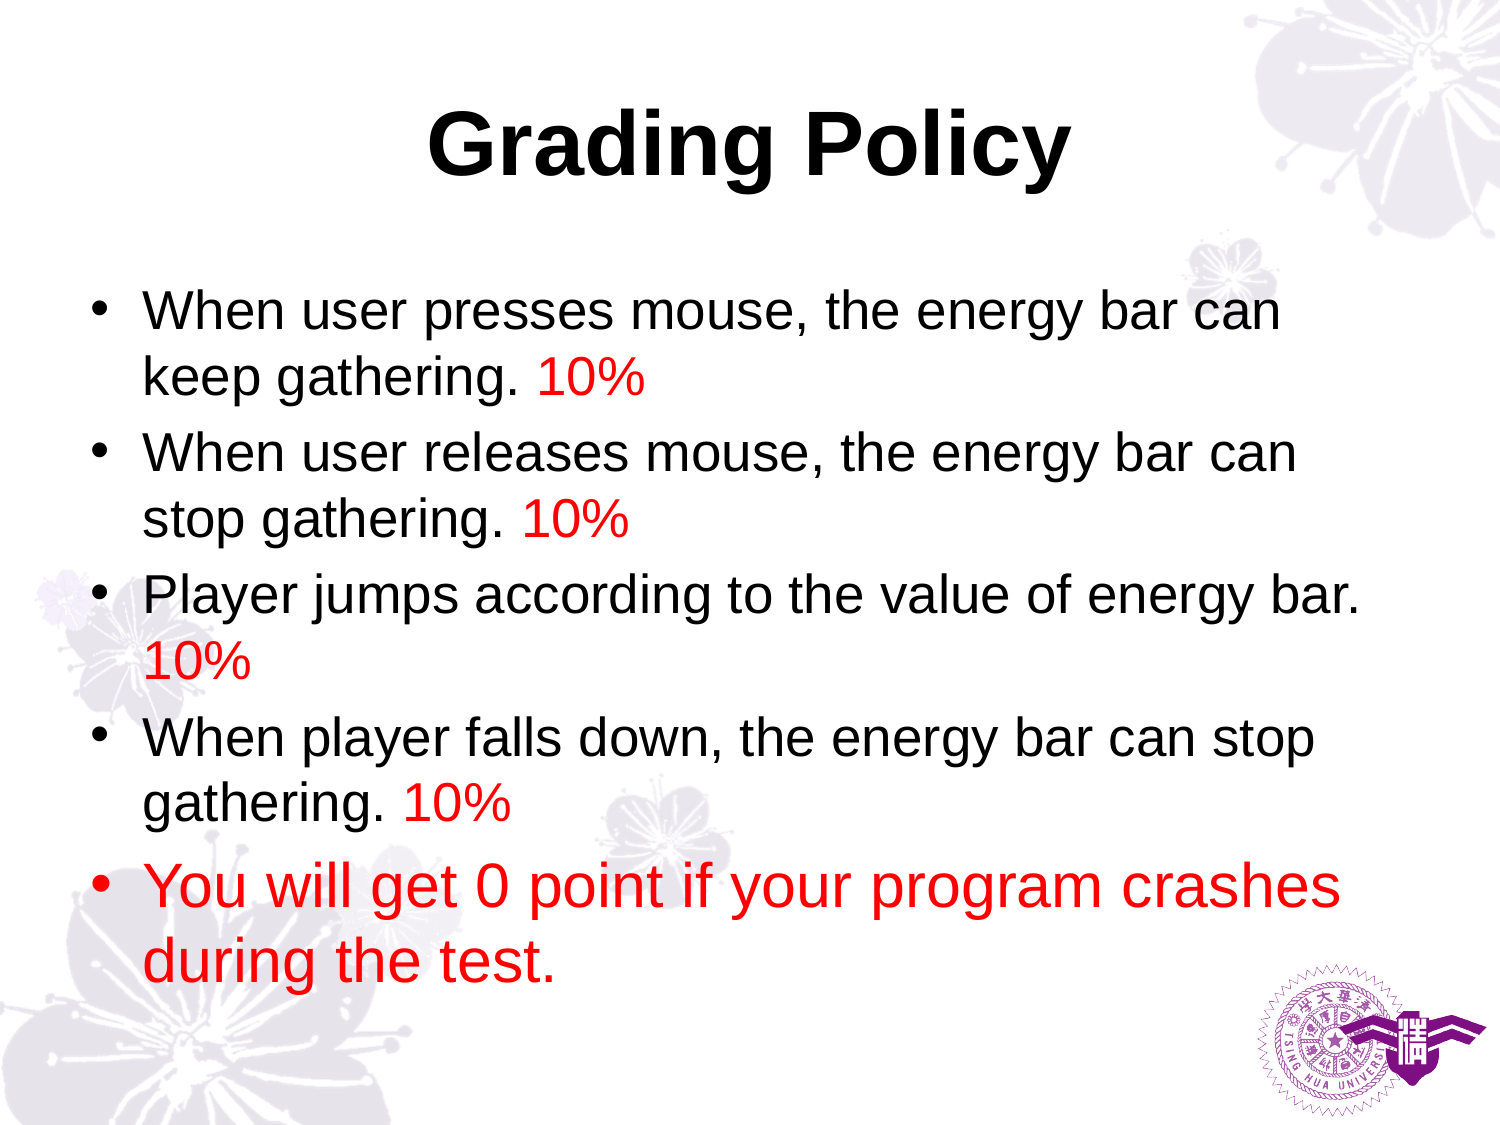

# Grading Policy
When user presses mouse, the energy bar can keep gathering. 10%
When user releases mouse, the energy bar can stop gathering. 10%
Player jumps according to the value of energy bar. 10%
When player falls down, the energy bar can stop gathering. 10%
You will get 0 point if your program crashes during the test.